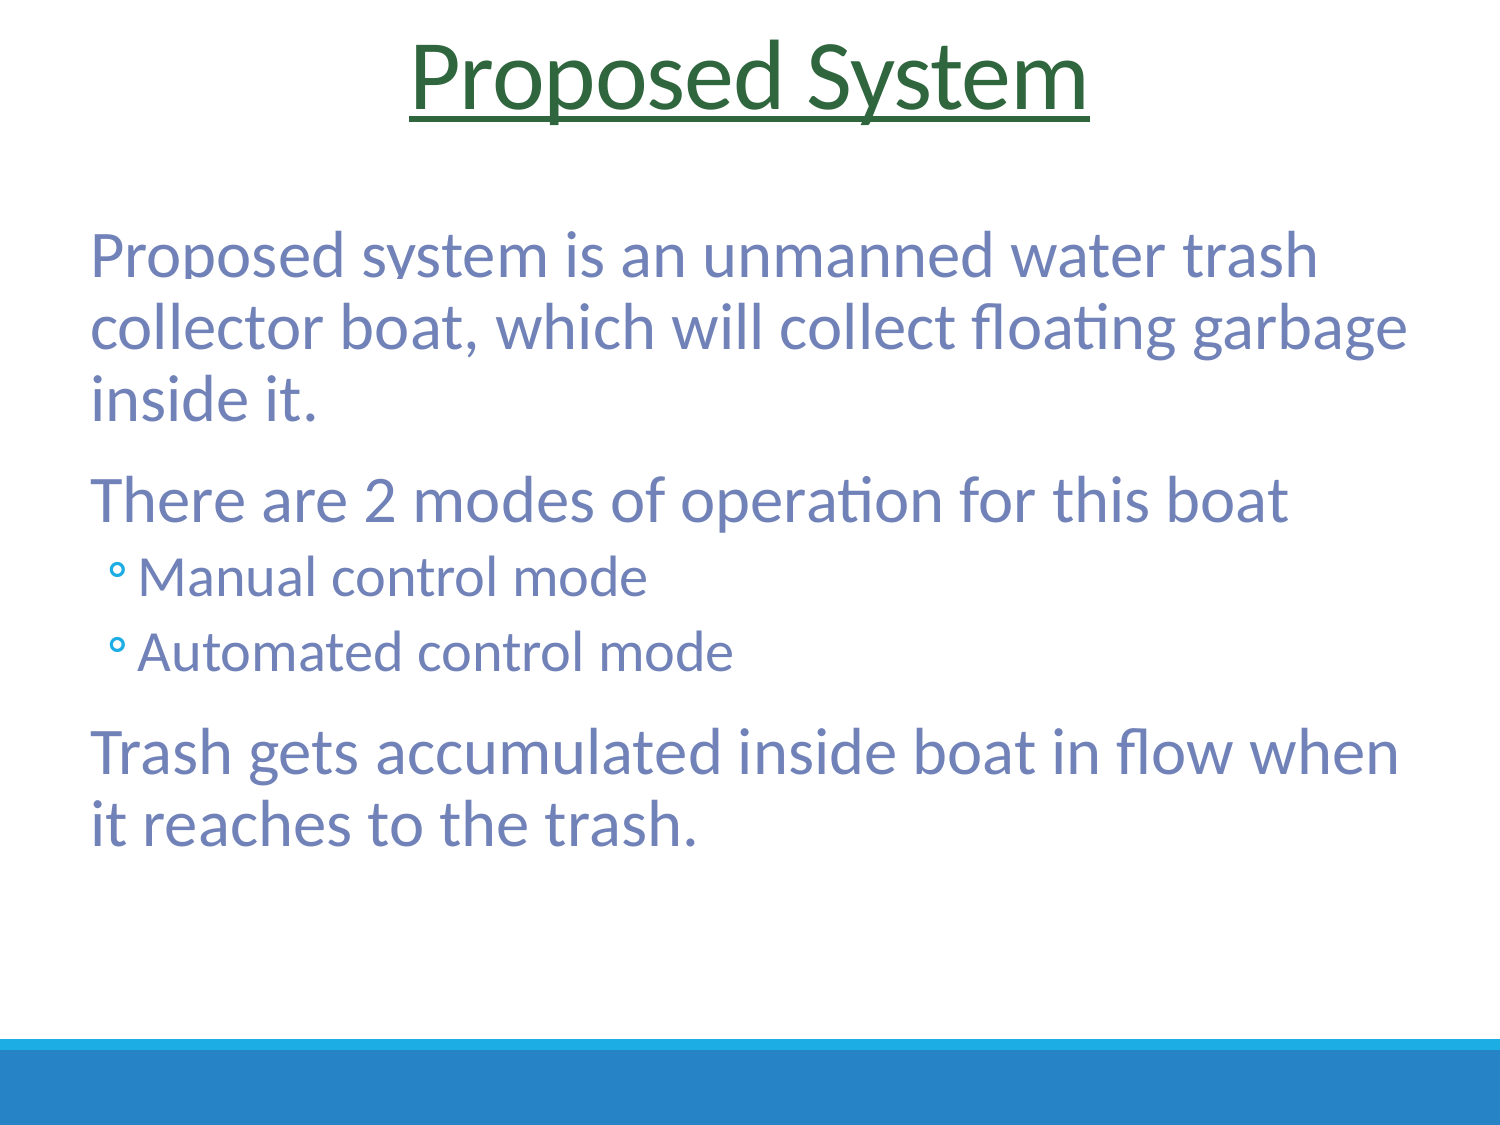

# Proposed System
Proposed system is an unmanned water trash collector boat, which will collect floating garbage inside it.
There are 2 modes of operation for this boat
Manual control mode
Automated control mode
Trash gets accumulated inside boat in flow when it reaches to the trash.